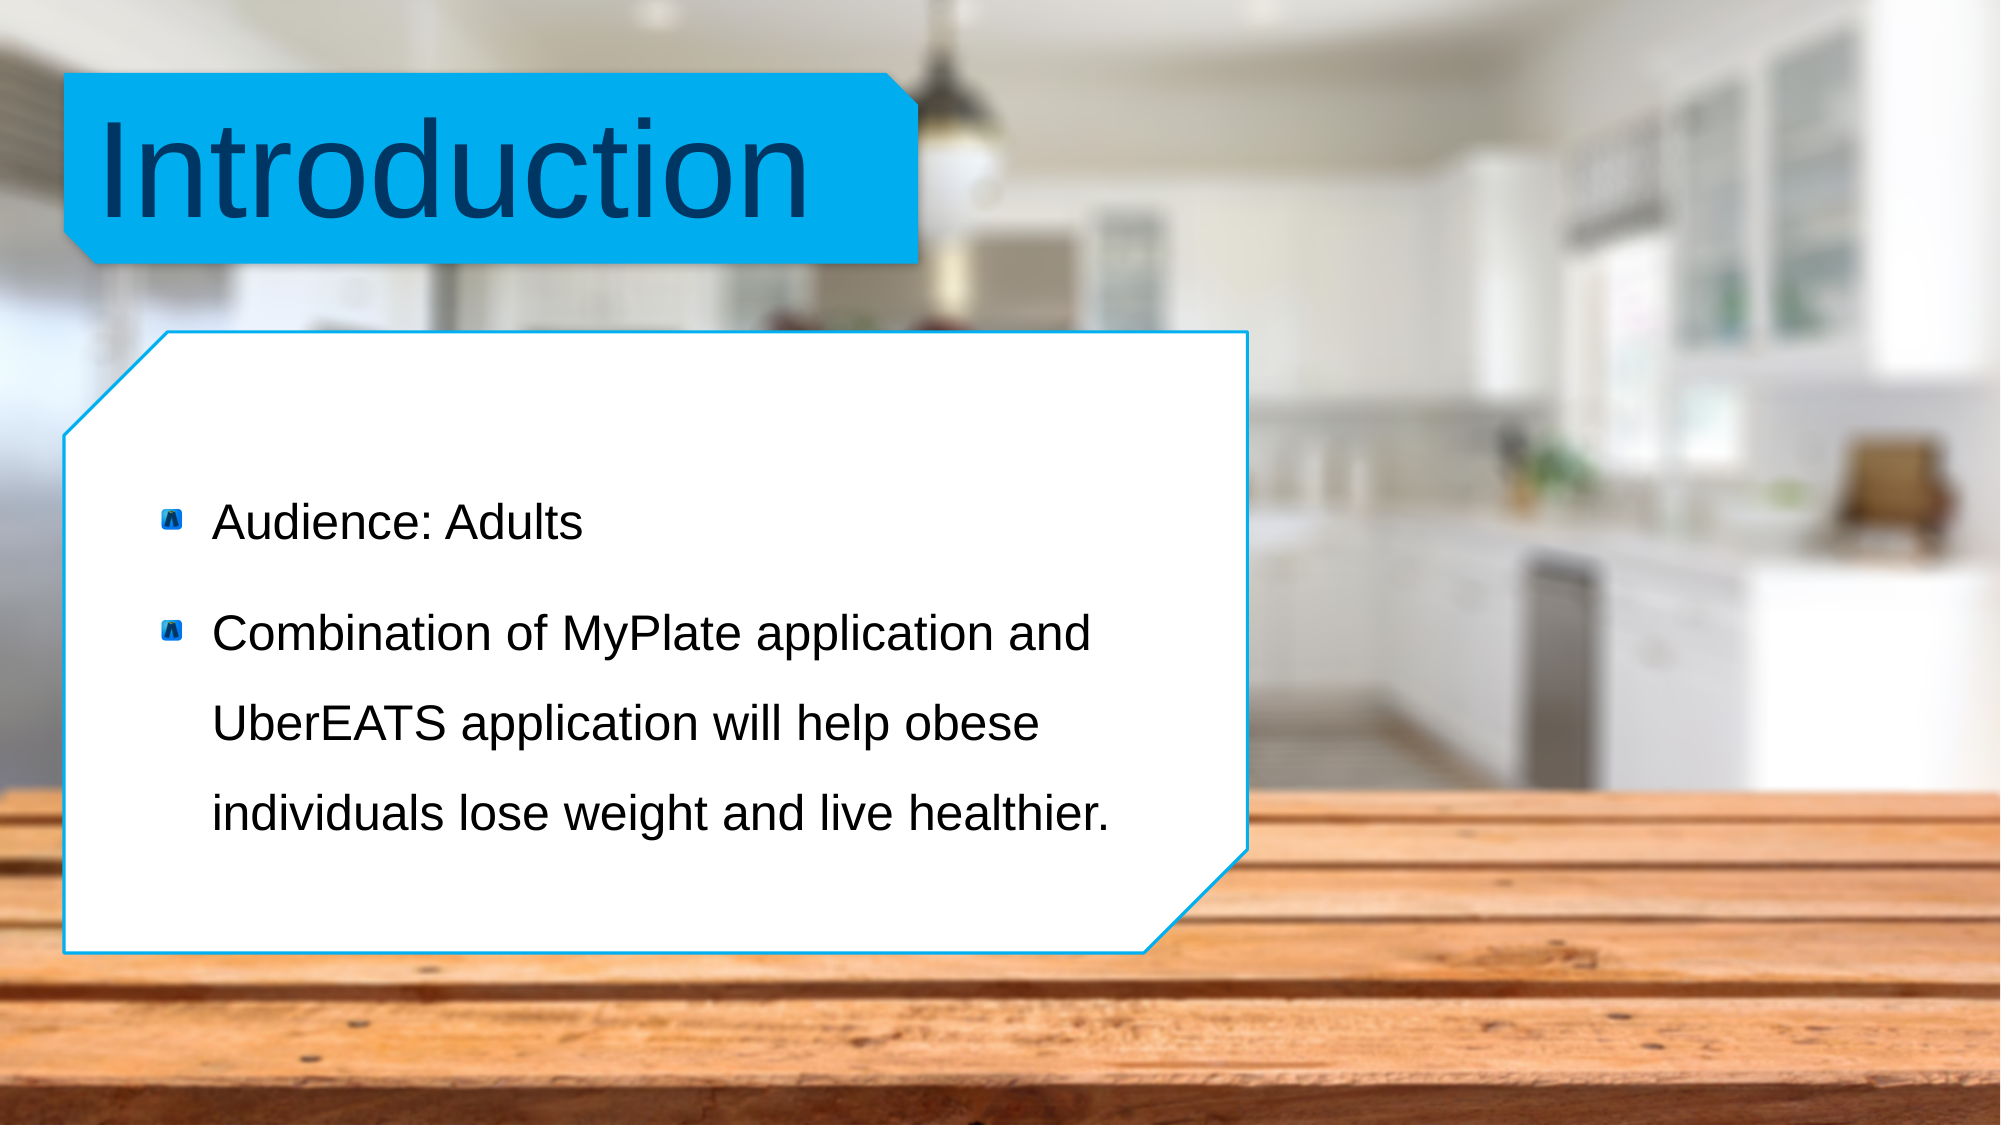

Introduction

Audience: Adults
Combination of MyPlate application and UberEATS application will help obese individuals lose weight and live healthier.